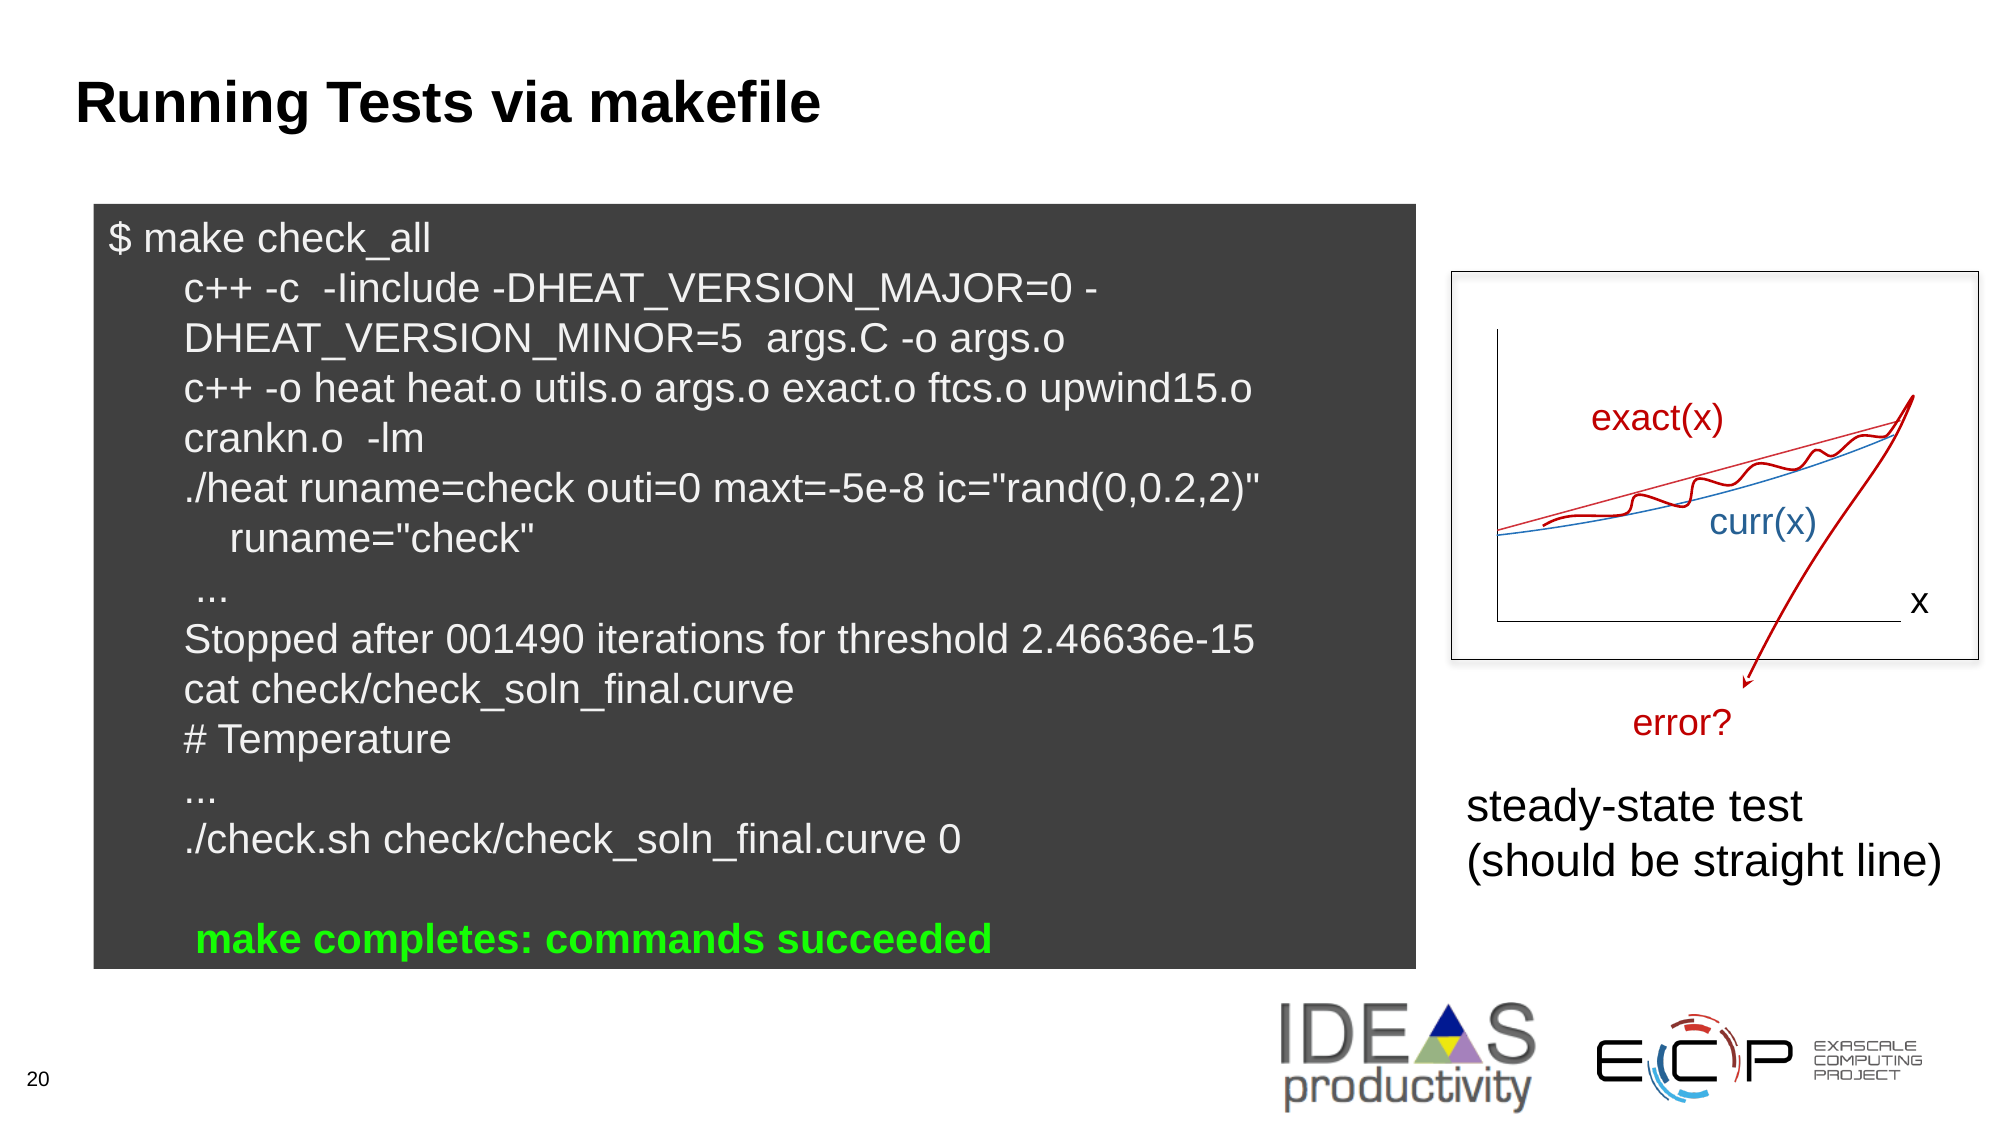

# Running Tests via makefile

$ make check_all
c++ -c  -Iinclude -DHEAT_VERSION_MAJOR=0 -DHEAT_VERSION_MINOR=5  args.C -o args.o
c++ -o heat heat.o utils.o args.o exact.o ftcs.o upwind15.o crankn.o  -lm
./heat runame=check outi=0 maxt=-5e-8 ic="rand(0,0.2,2)"
    runame="check"
 ...
Stopped after 001490 iterations for threshold 2.46636e-15
cat check/check_soln_final.curve
# Temperature
...
./check.sh check/check_soln_final.curve 0

 make completes: commands succeeded

exact(x)

curr(x)
x
error?
steady-state test
(should be straight line)